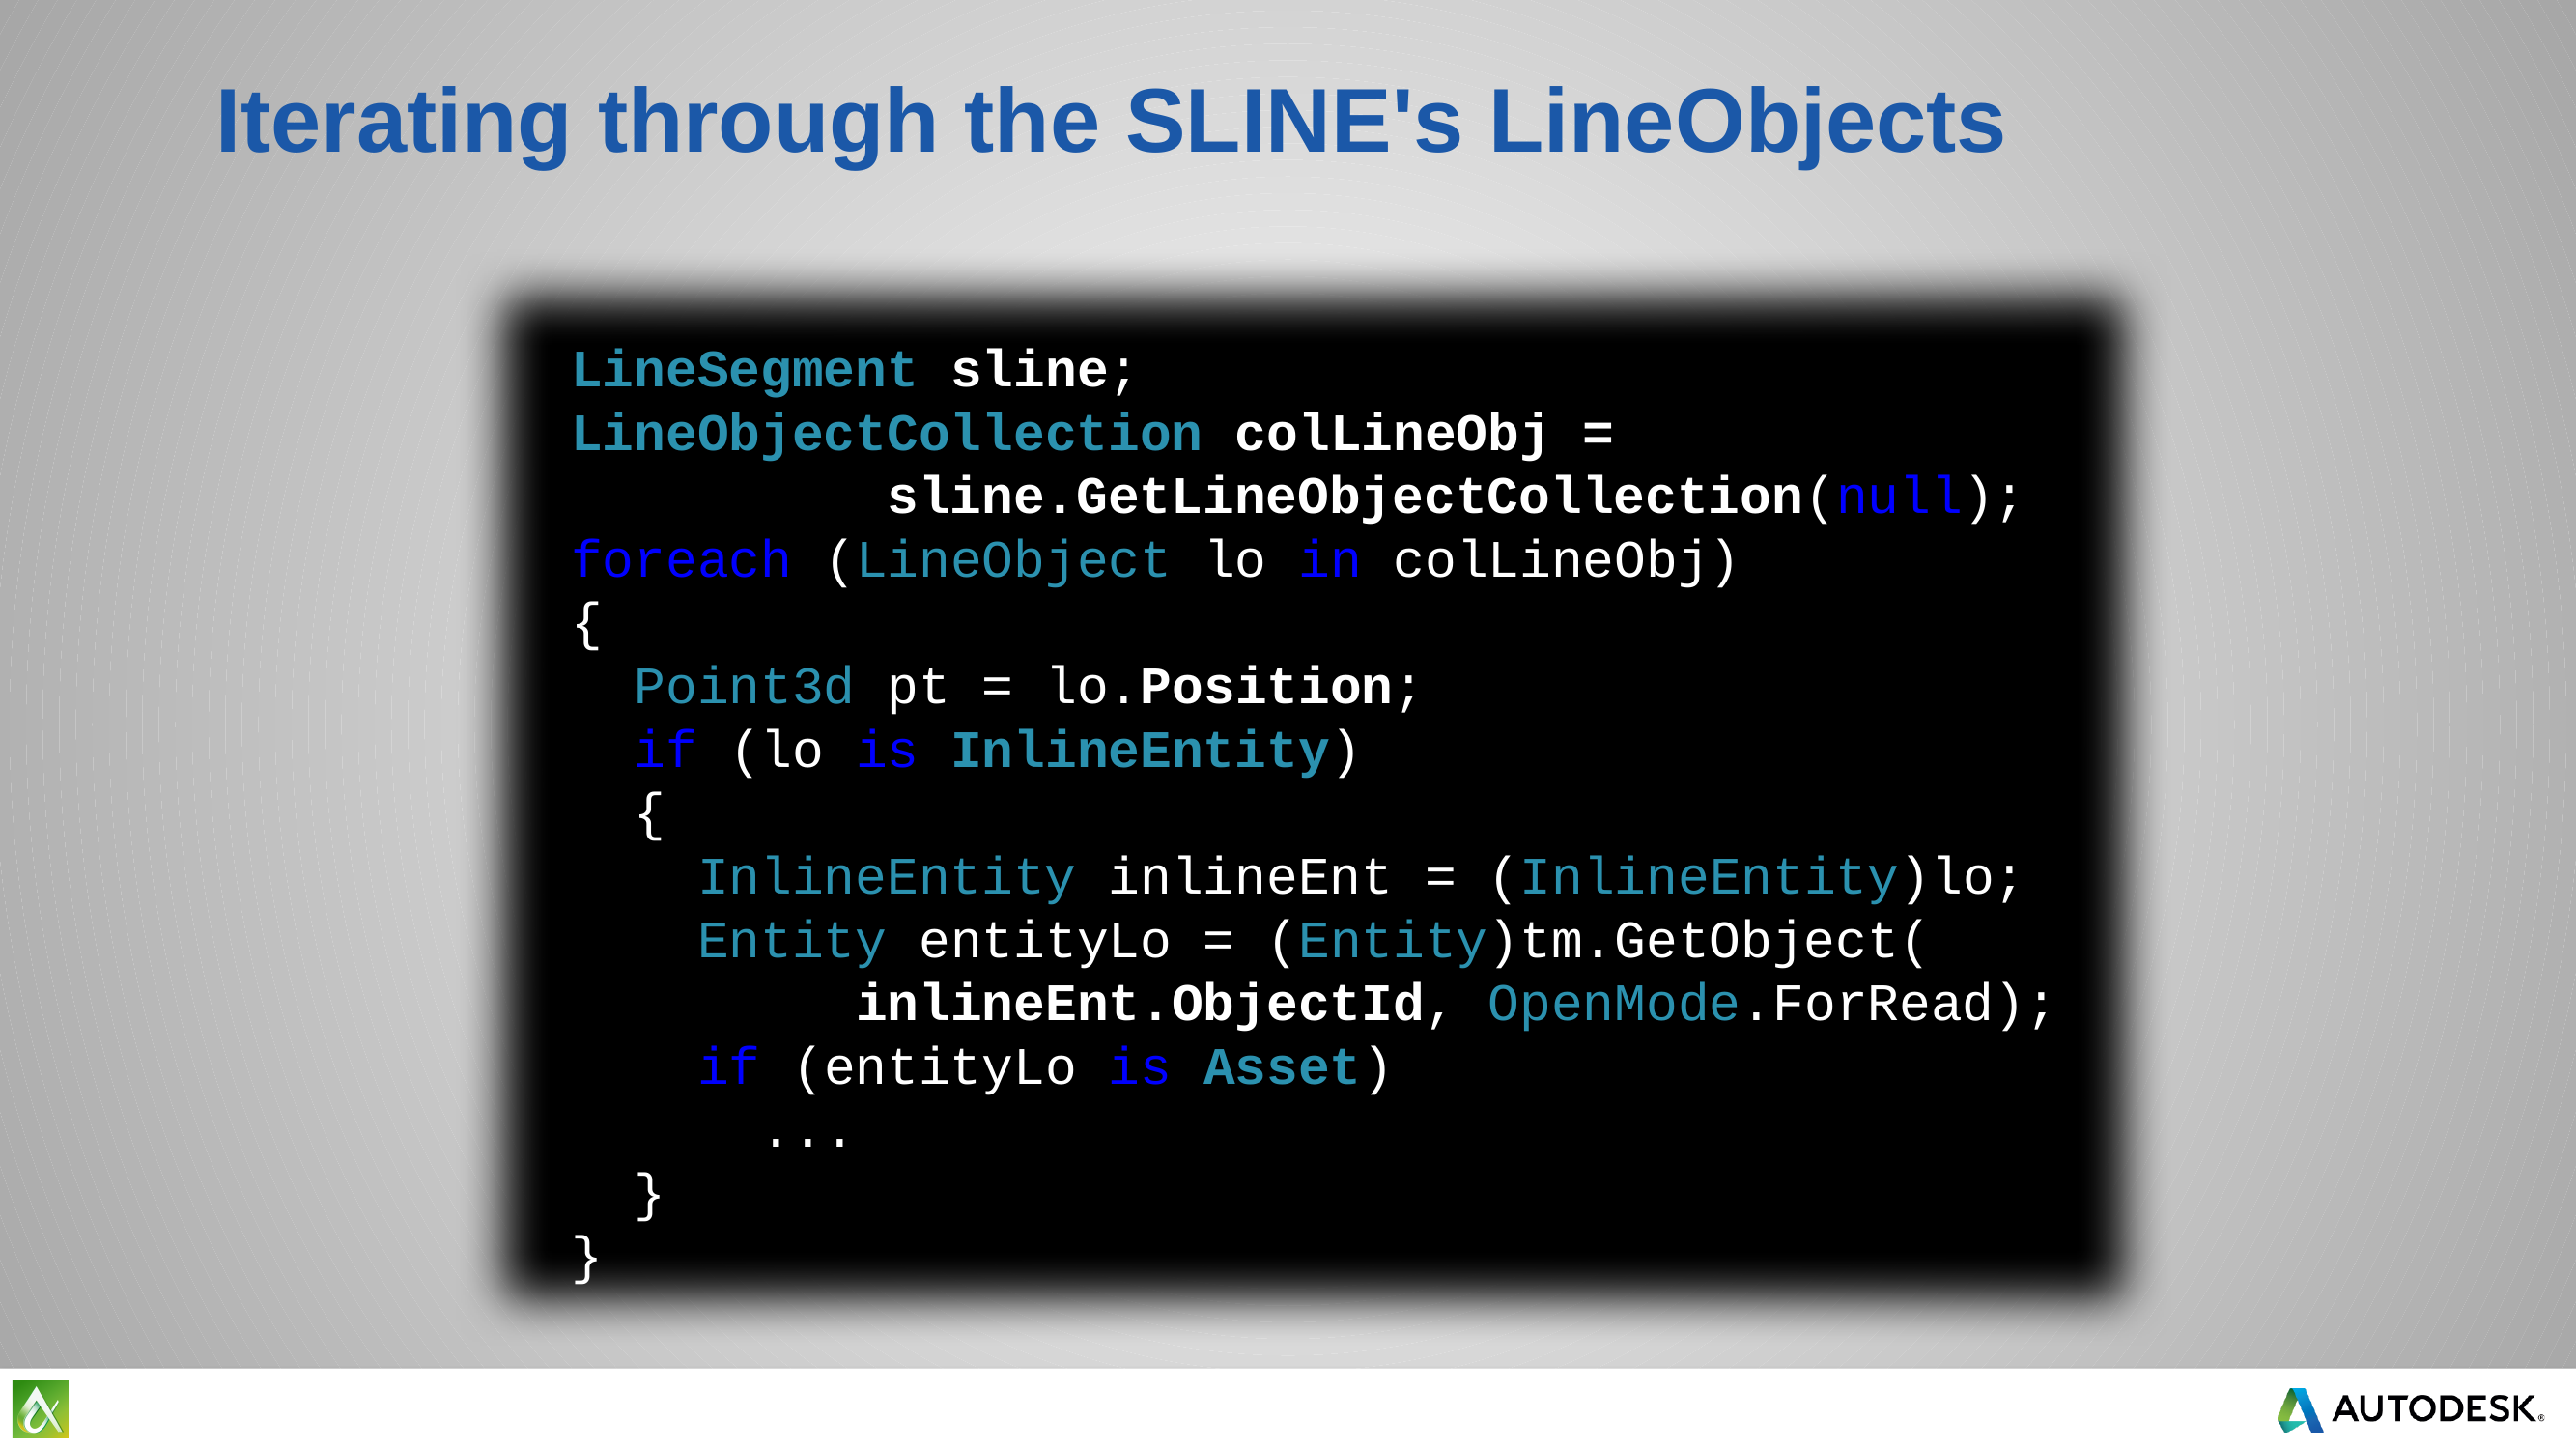

# Iterating through the SLINE's LineObjects

   LineSegment sline;
   LineObjectCollection colLineObj =
             sline.GetLineObjectCollection(null);
   foreach (LineObject lo in colLineObj)
   {
     Point3d pt = lo.Position;
     if (lo is InlineEntity)
     {
       InlineEntity inlineEnt = (InlineEntity)lo;
       Entity entityLo = (Entity)tm.GetObject(
            inlineEnt.ObjectId, OpenMode.ForRead);
       if (entityLo is Asset)
         ...
     }
   }